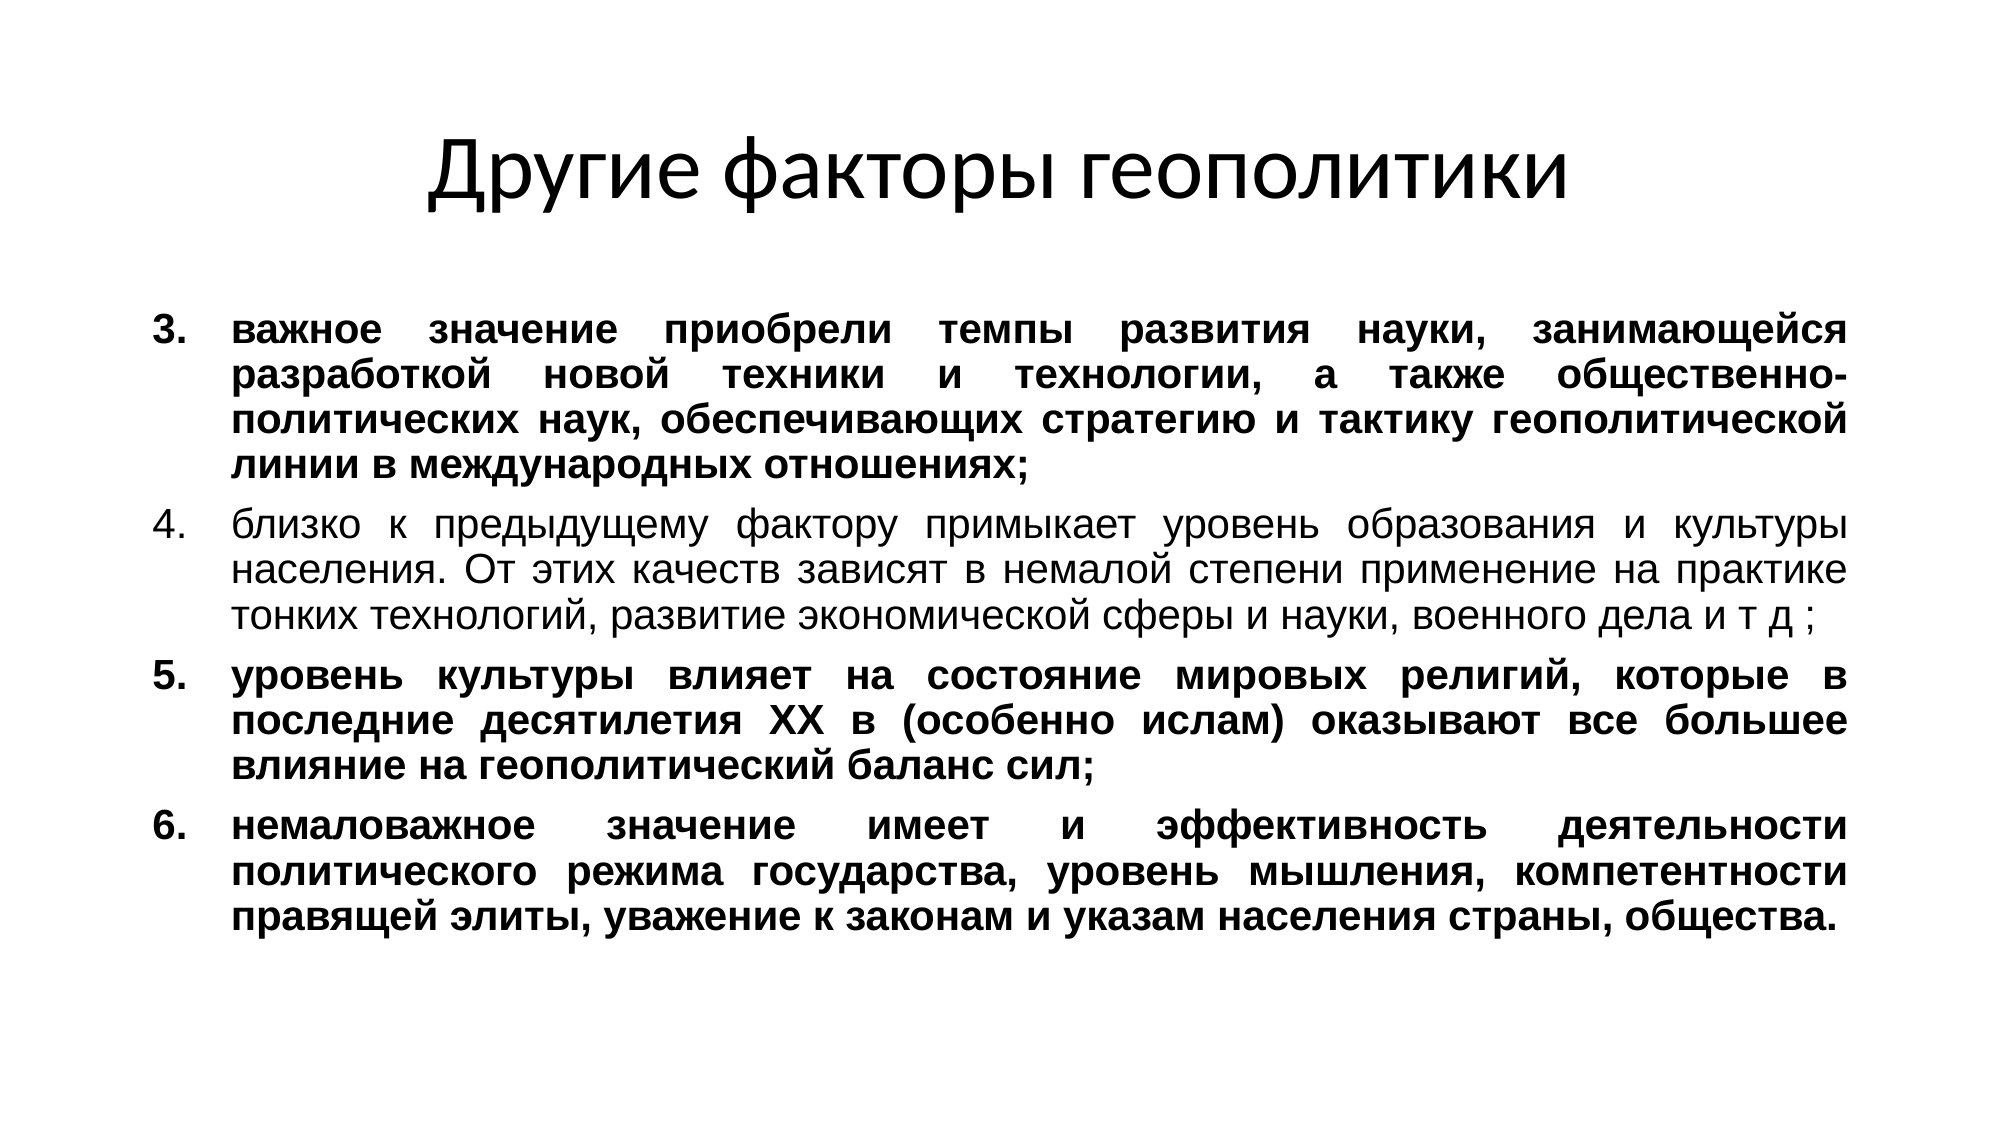

# Другие факторы геополитики
важное значение приобрели темпы развития науки, занимающейся разработкой новой техники и технологии, а также общественно-политических наук, обеспечивающих стратегию и тактику геополитической линии в международных отношениях;
близко к предыдущему фактору примыкает уровень образования и культуры населения. От этих качеств зависят в немалой степени применение на практике тонких технологий, развитие экономической сферы и науки, военного дела и т д ;
уровень культуры влияет на состояние мировых религий, которые в последние десятилетия XX в (особенно ислам) оказывают все большее влияние на геополитический баланс сил;
немаловажное значение имеет и эффективность деятельности политического режима государства, уровень мышления, компетентности правящей элиты, уважение к законам и указам населения страны, общества.